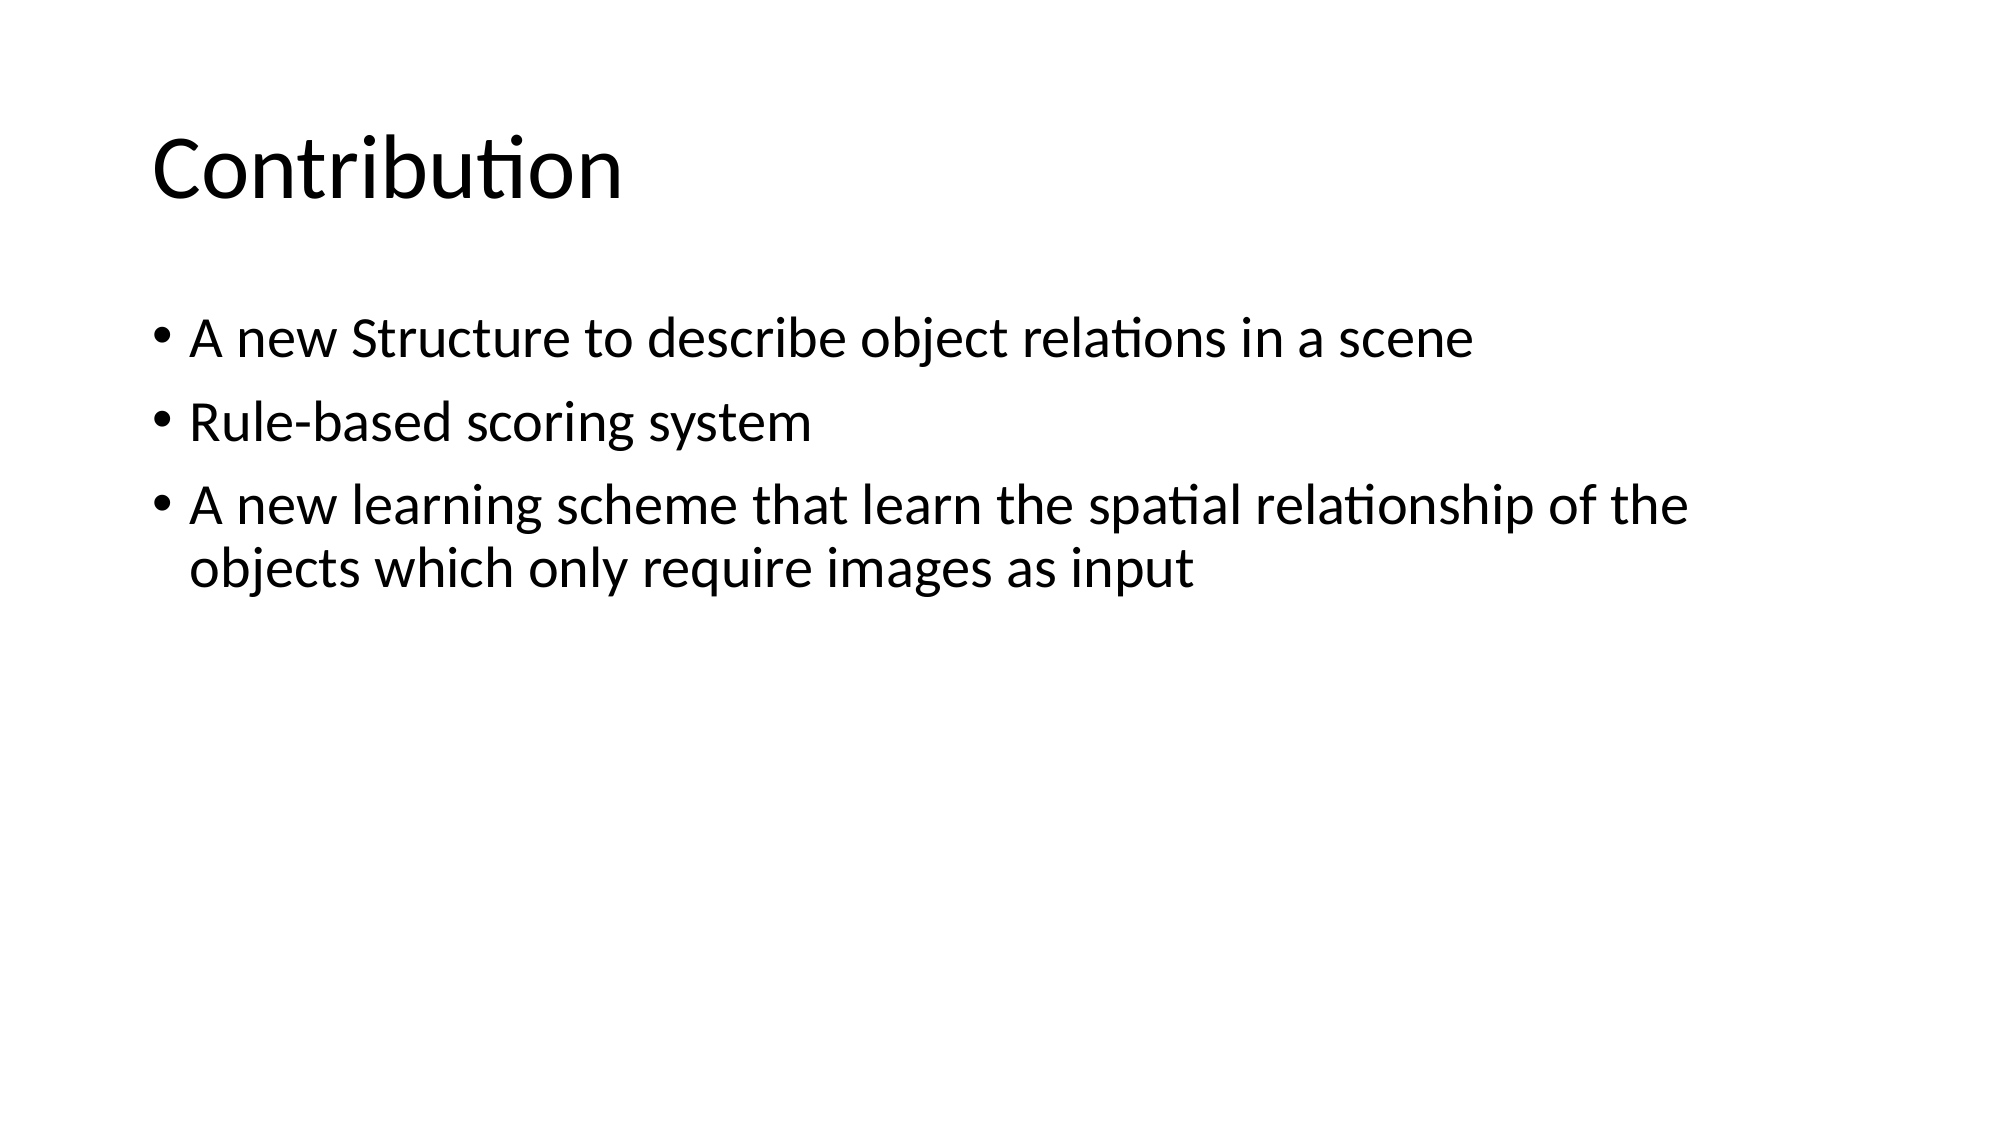

# Contribution
A new Structure to describe object relations in a scene
Rule-based scoring system
A new learning scheme that learn the spatial relationship of the objects which only require images as input